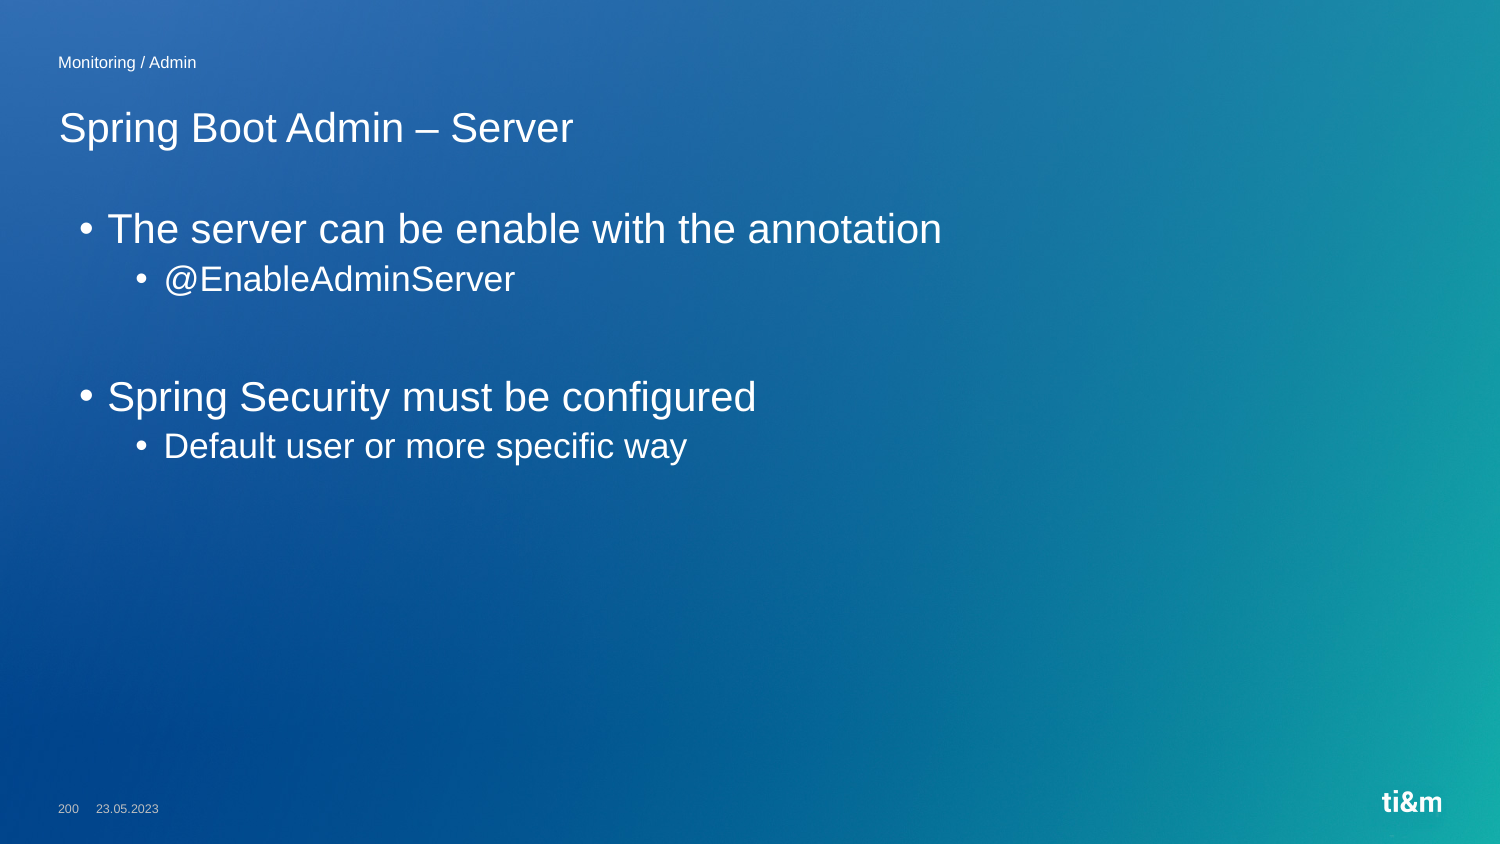

Monitoring / Admin
# Spring Boot Admin – Server
The server can be enable with the annotation
@EnableAdminServer

Spring Security must be configured
Default user or more specific way

200
23.05.2023